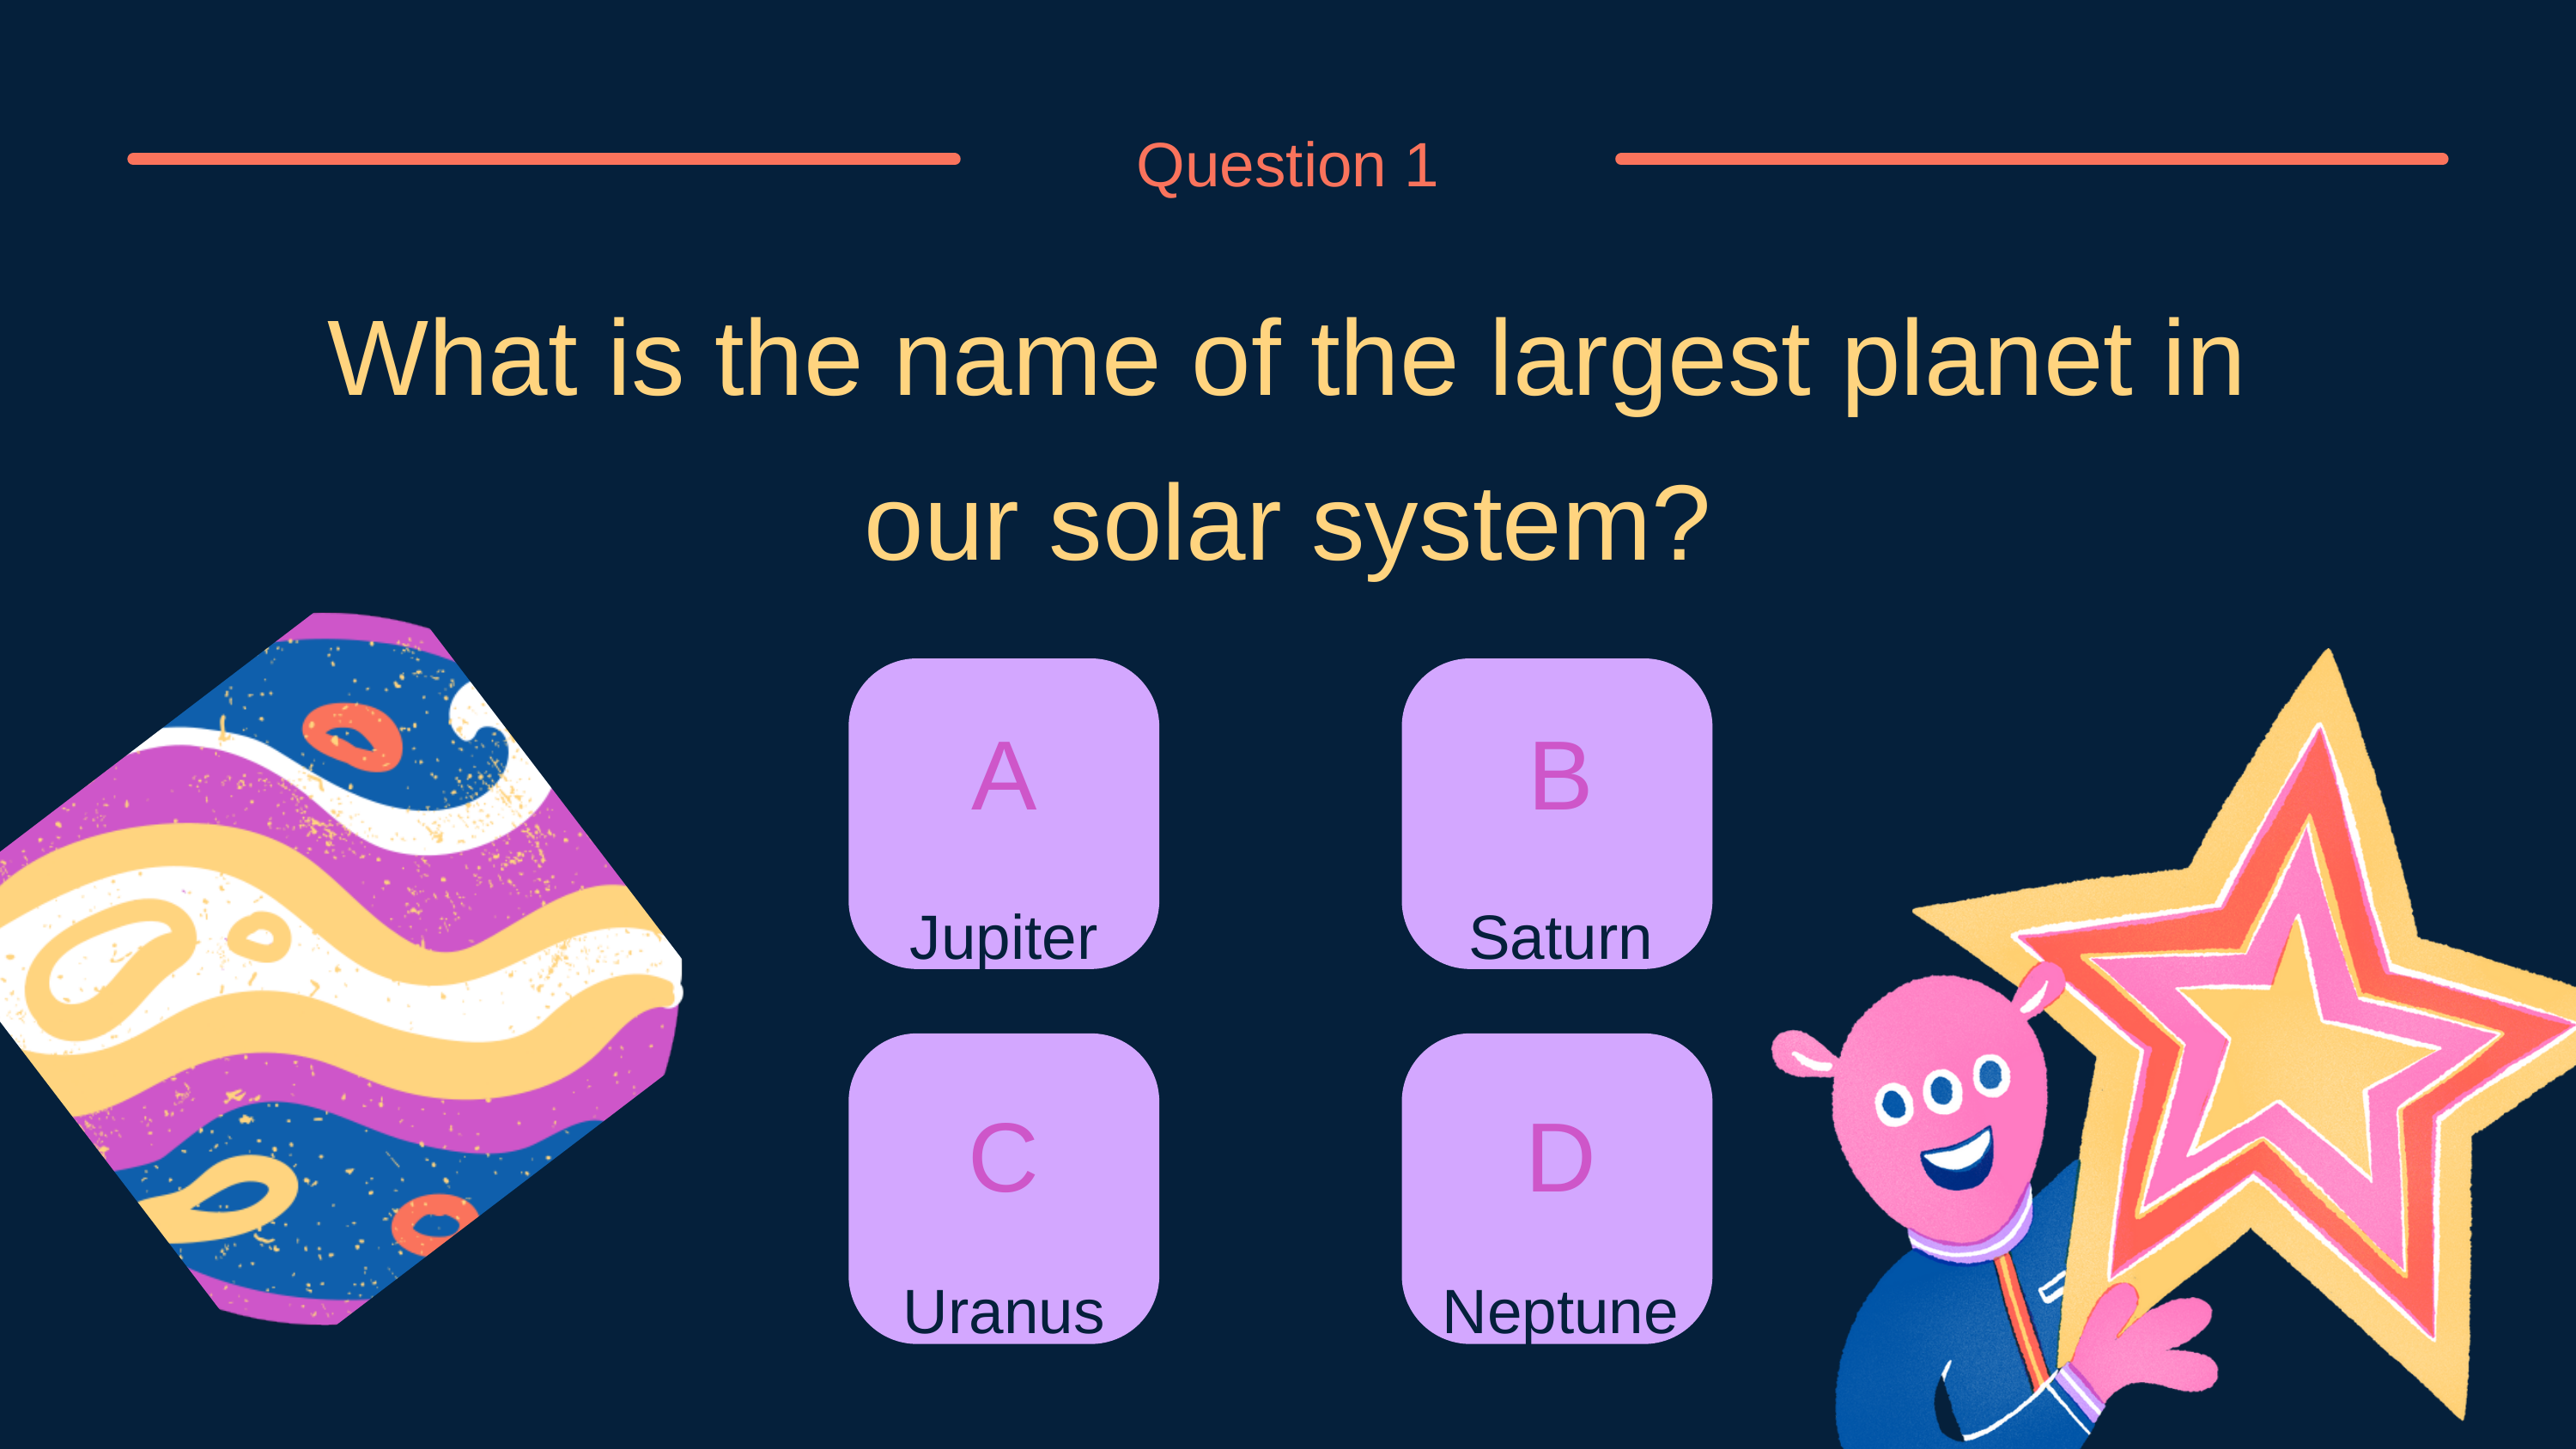

Question 1
What is the name of the largest planet in our solar system?

A
B
Jupiter
Saturn

C
D
Uranus
Neptune